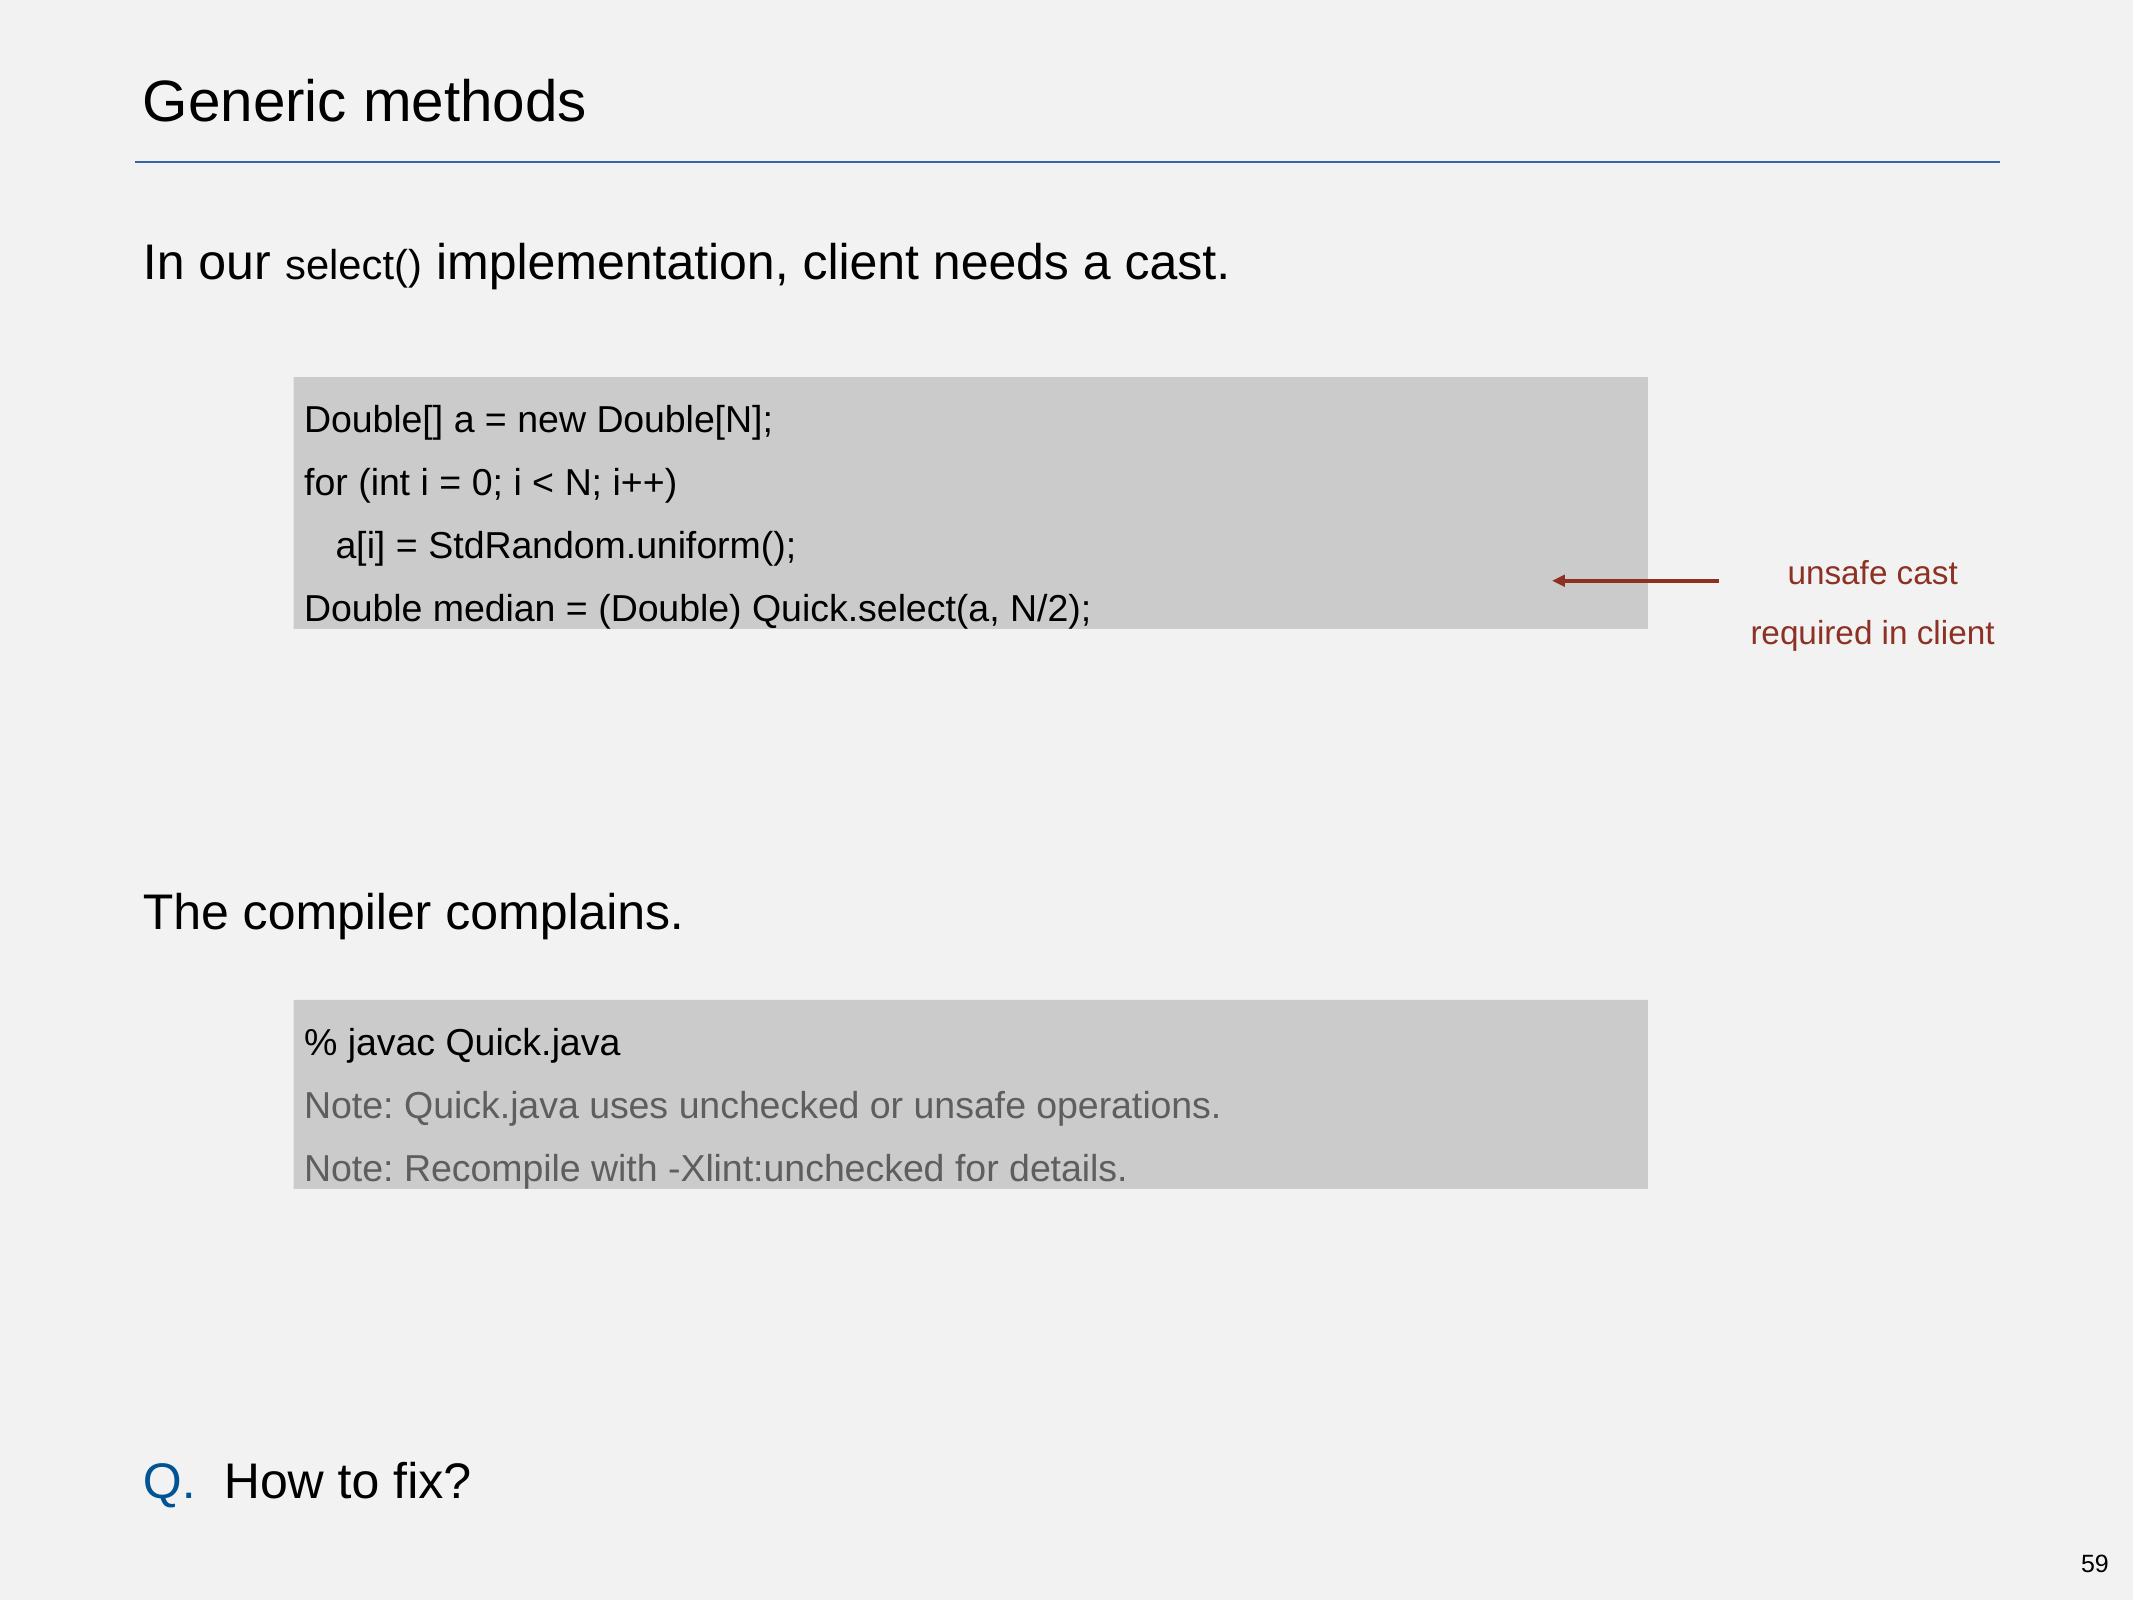

# Generic methods
In our select() implementation, client needs a cast.

The compiler complains.

Q.  How to fix?
 Double[] a = new Double[N];
 for (int i = 0; i < N; i++)
    a[i] = StdRandom.uniform();
 Double median = (Double) Quick.select(a, N/2);
unsafe cast
required in client

 % javac Quick.java
 Note: Quick.java uses unchecked or unsafe operations.
 Note: Recompile with -Xlint:unchecked for details.
59